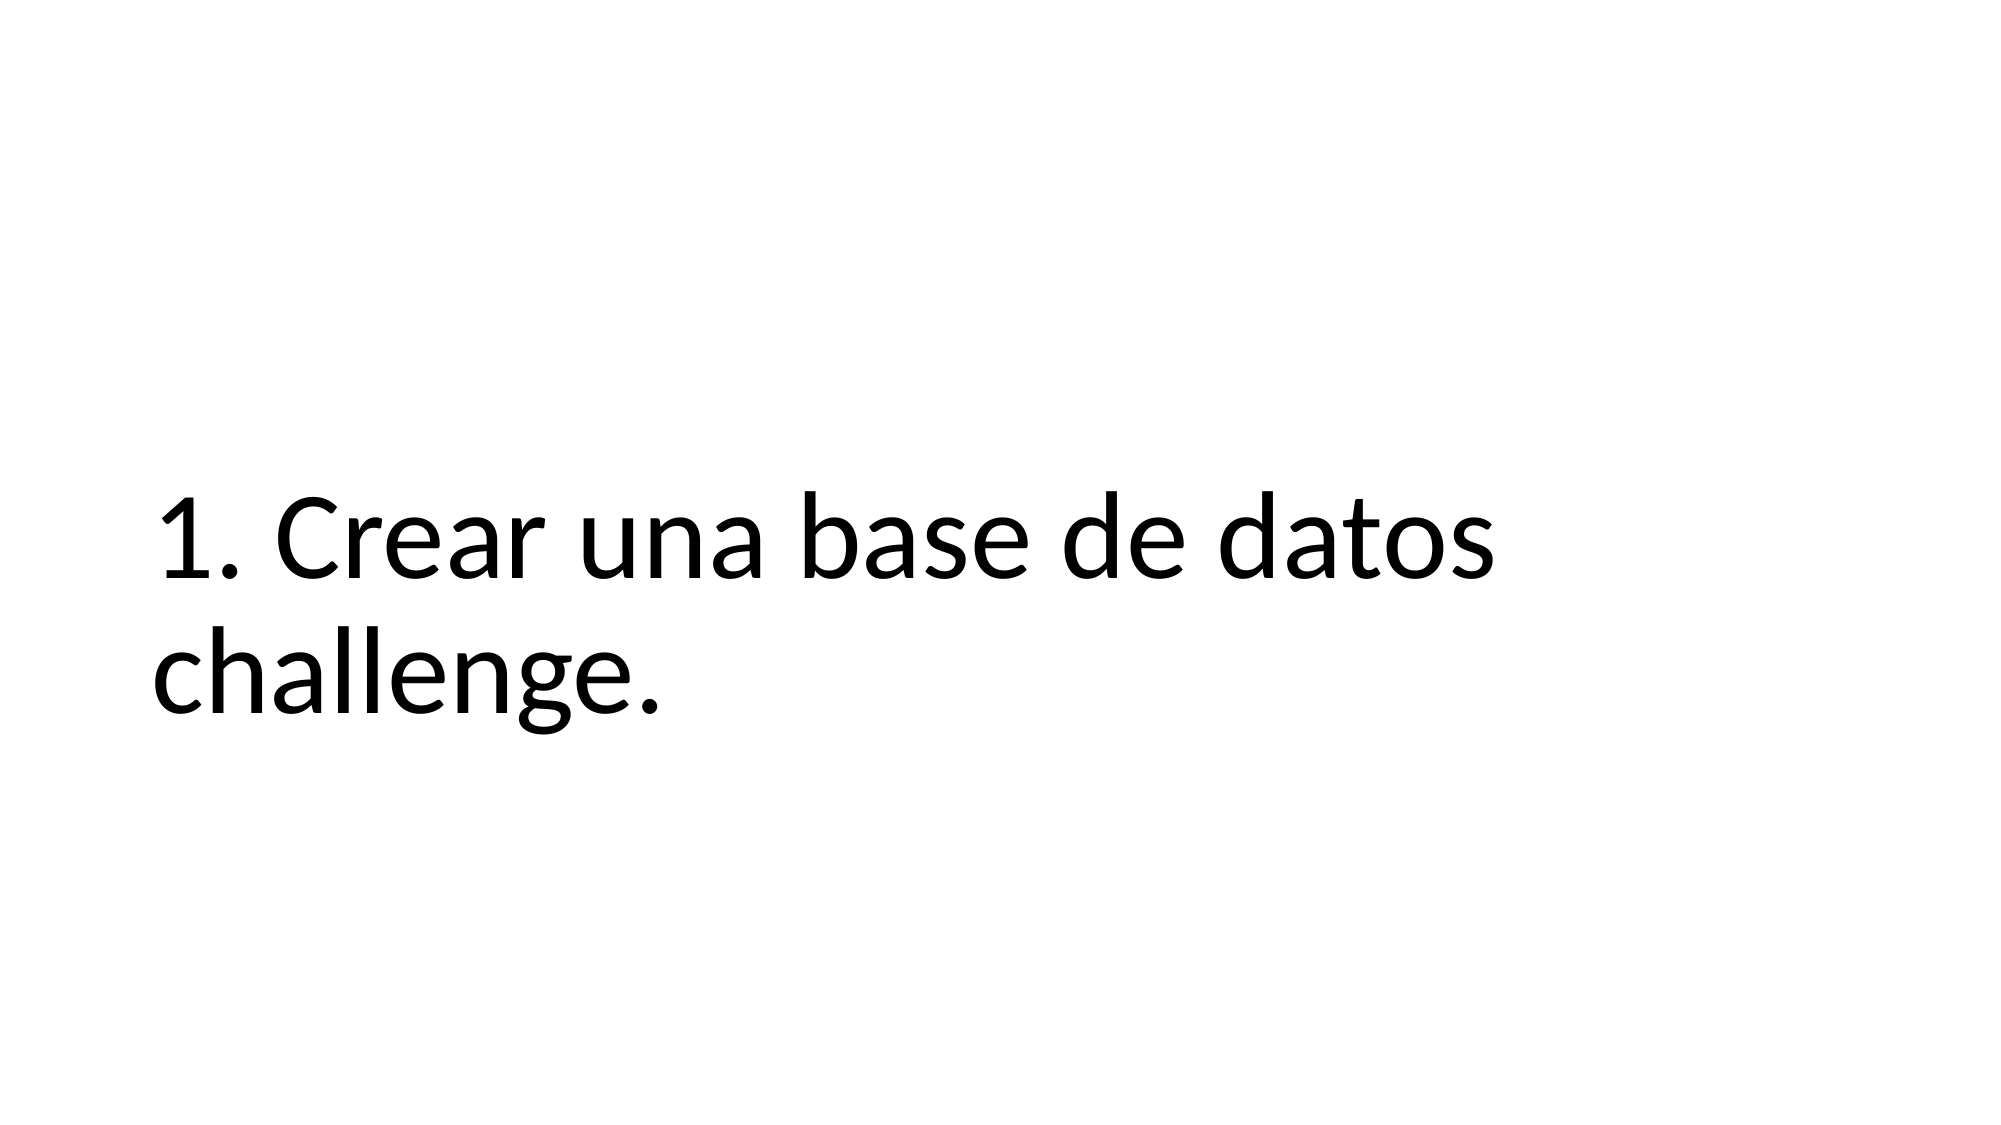

# 1. Crear una base de datos challenge.